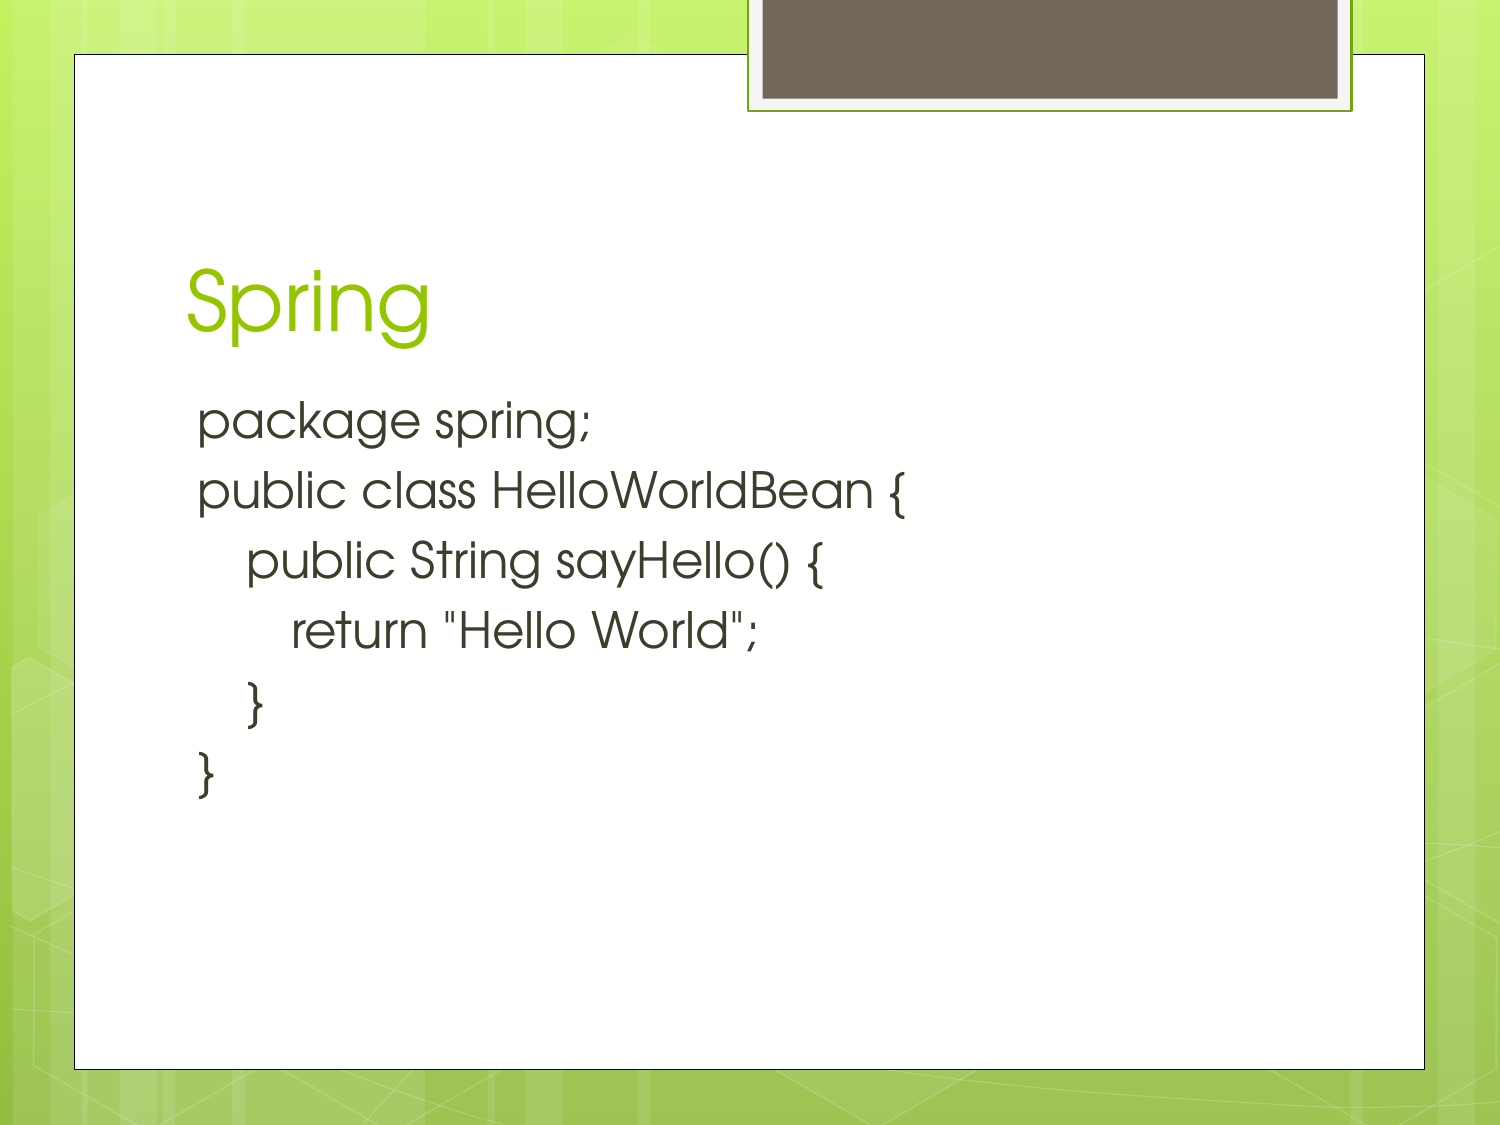

# Spring
package spring;
public class HelloWorldBean {
public String sayHello() {
return "Hello World";
}
}